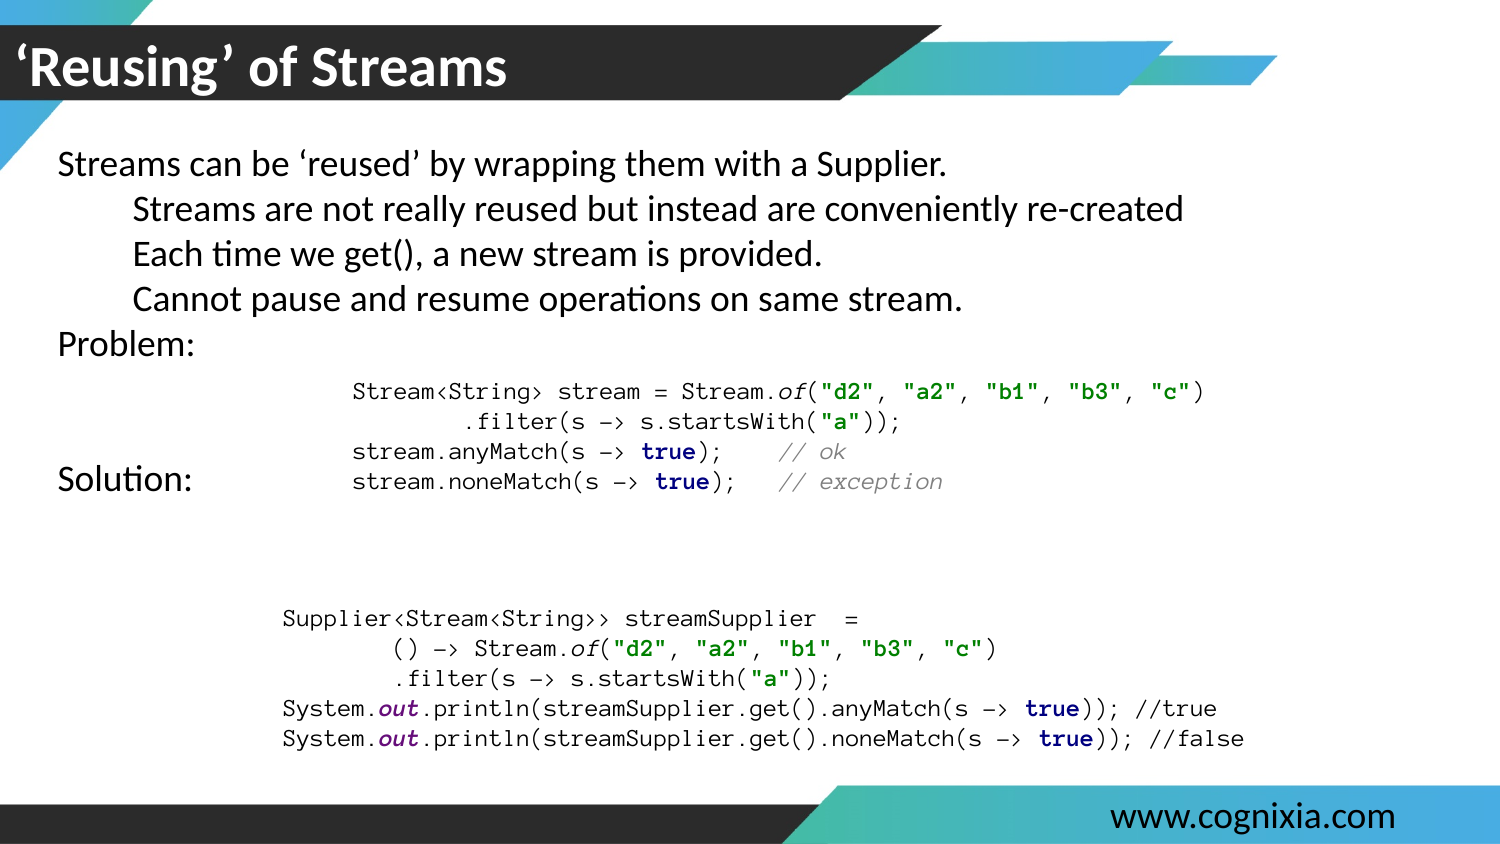

# ‘Reusing’ of Streams
Streams can be ‘reused’ by wrapping them with a Supplier.
Streams are not really reused but instead are conveniently re-created
Each time we get(), a new stream is provided.
Cannot pause and resume operations on same stream.
Problem:

Solution:
Stream<String> stream = Stream.of("d2", "a2", "b1", "b3", "c")
        .filter(s -> s.startsWith("a"));
stream.anyMatch(s -> true);    // ok
stream.noneMatch(s -> true);   // exception
Supplier<Stream<String>> streamSupplier  =
        () -> Stream.of("d2", "a2", "b1", "b3", "c")
        .filter(s -> s.startsWith("a"));
System.out.println(streamSupplier.get().anyMatch(s -> true)); //true
System.out.println(streamSupplier.get().noneMatch(s -> true)); //false